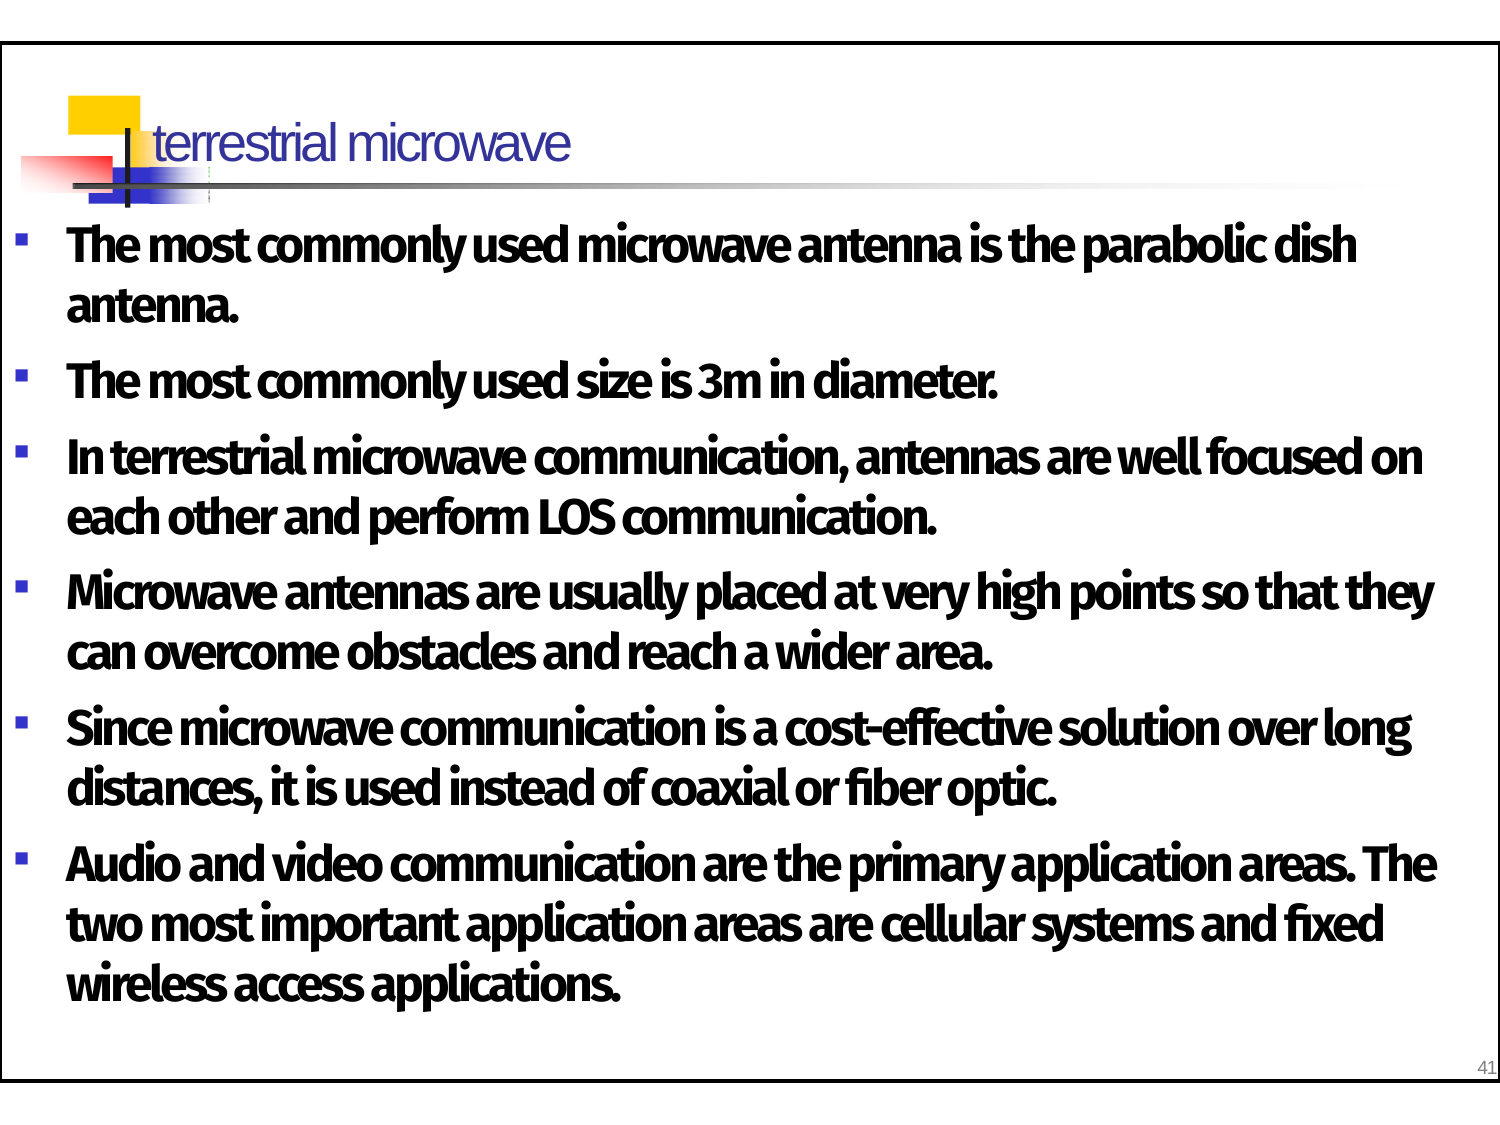

# terrestrial microwave

The most commonly used microwave antenna is the parabolic dish antenna.
The most commonly used size is 3m in diameter.
In terrestrial microwave communication, antennas are well focused on each other and perform LOS communication.
Microwave antennas are usually placed at very high points so that they can overcome obstacles and reach a wider area.
Since microwave communication is a cost-effective solution over long distances, it is used instead of coaxial or fiber optic.
Audio and video communication are the primary application areas. The two most important application areas are cellular systems and fixed wireless access applications.
41